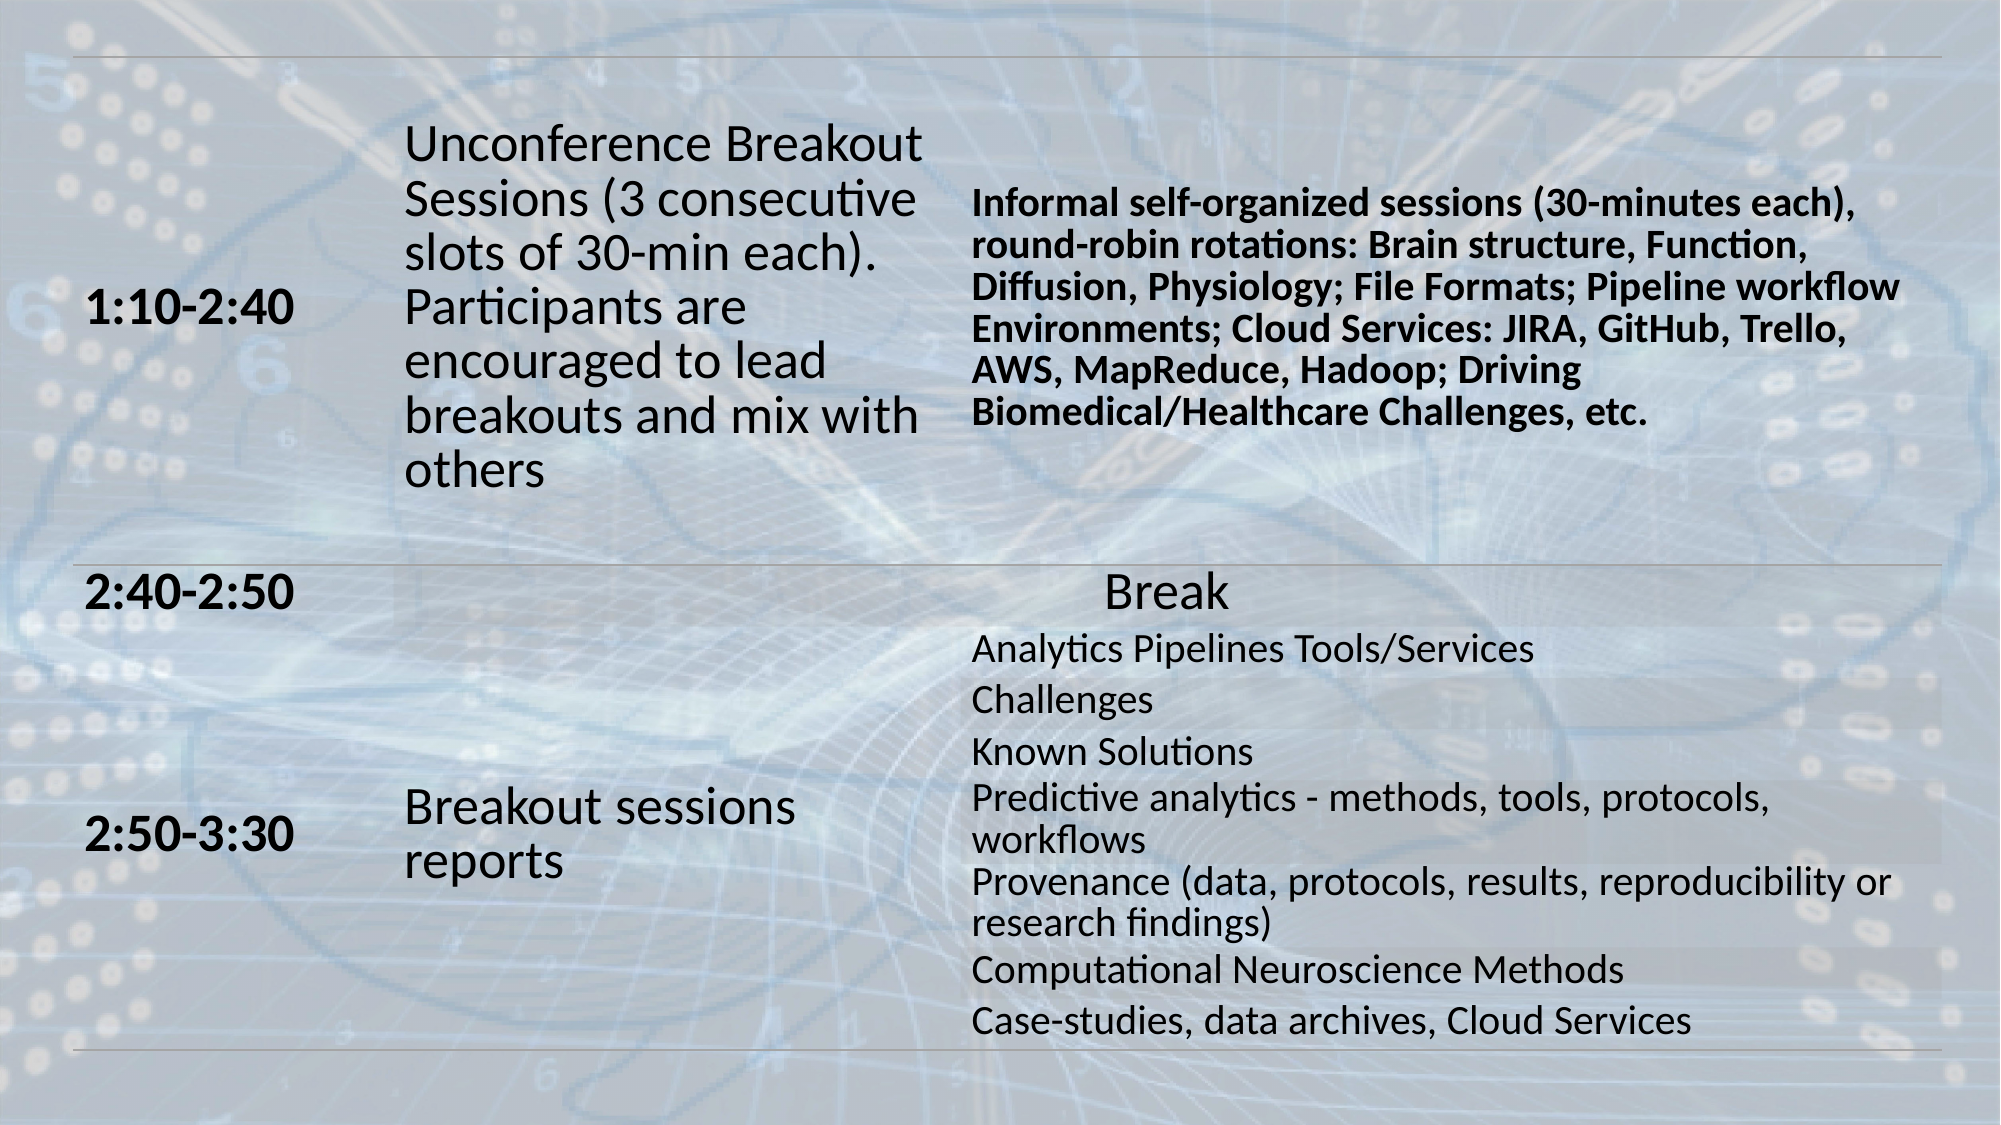

| 1:10-2:40 | Unconference Breakout Sessions (3 consecutive slots of 30-min each). Participants are encouraged to lead breakouts and mix with others | Informal self-organized sessions (30-minutes each), round-robin rotations: Brain structure, Function, Diffusion, Physiology; File Formats; Pipeline workflow Environments; Cloud Services: JIRA, GitHub, Trello, AWS, MapReduce, Hadoop; Driving Biomedical/Healthcare Challenges, etc. |
| --- | --- | --- |
| 2:40-2:50 | Break |  |
| 2:50-3:30 | Breakout sessions reports | Analytics Pipelines Tools/Services |
|  |  | Challenges |
|  |  | Known Solutions |
|  |  | Predictive analytics - methods, tools, protocols, workflows |
|  |  | Provenance (data, protocols, results, reproducibility or research findings) |
|  |  | Computational Neuroscience Methods |
|  |  | Case-studies, data archives, Cloud Services |